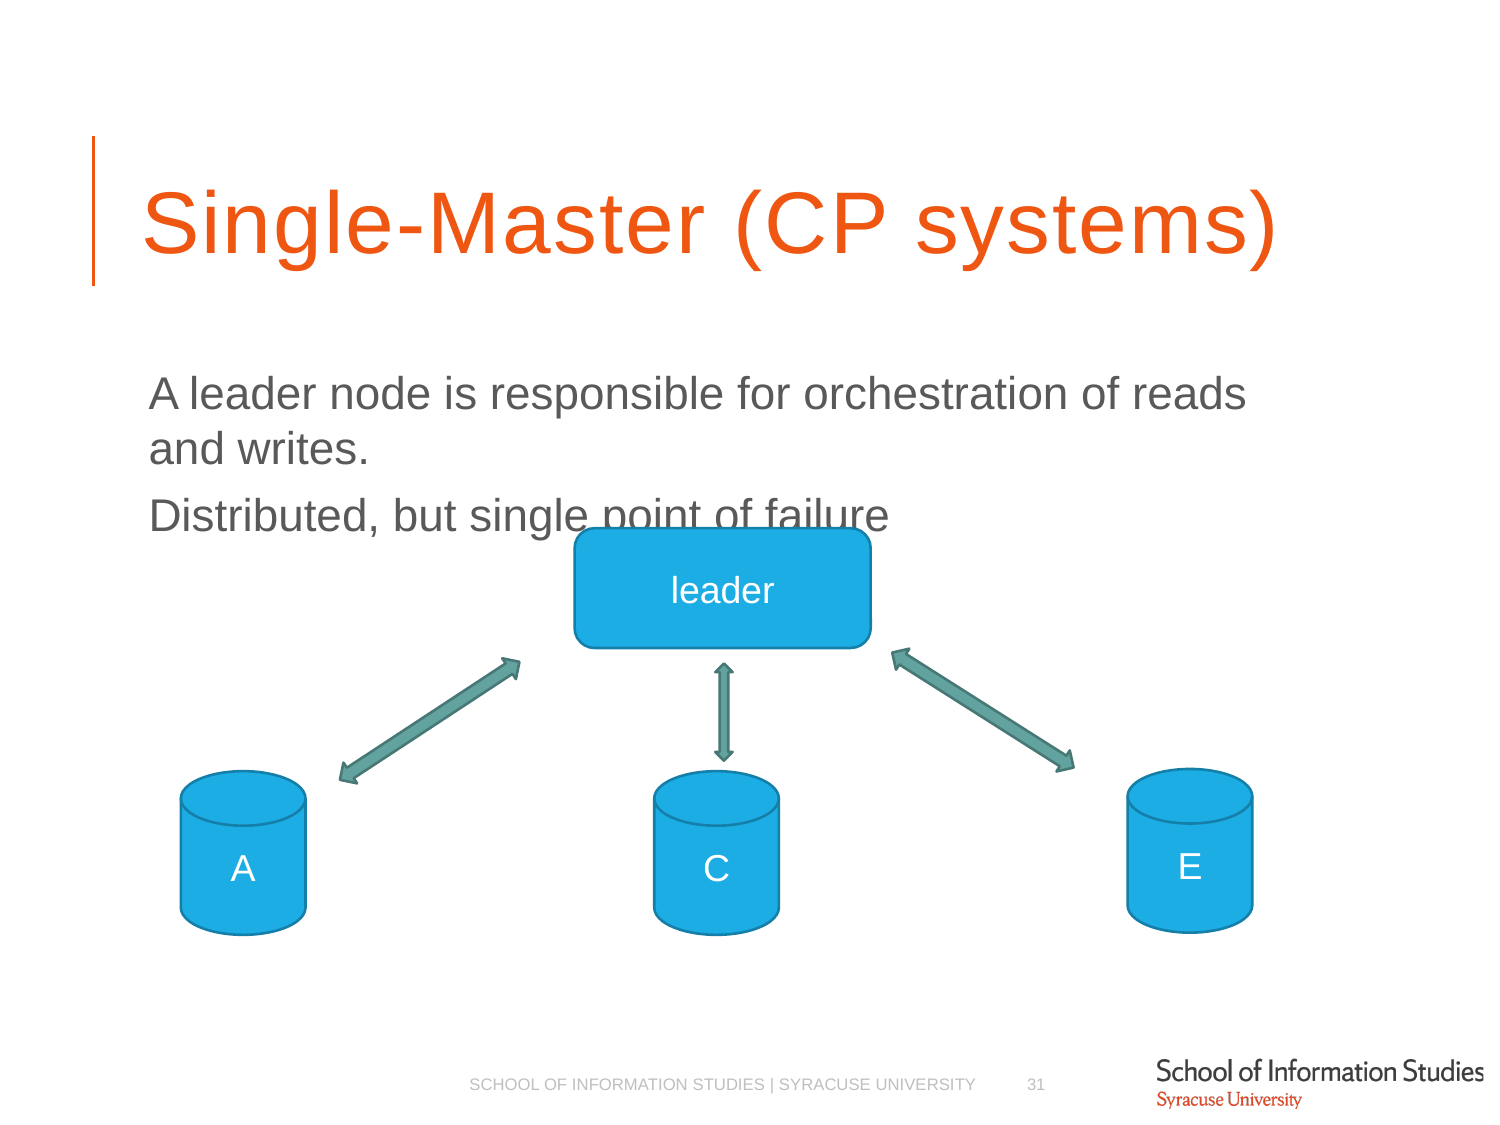

# Single-Master (CP systems)
A leader node is responsible for orchestration of reads and writes.
Distributed, but single point of failure
leader

E
C
A
School of Information Studies | Syracuse University
31